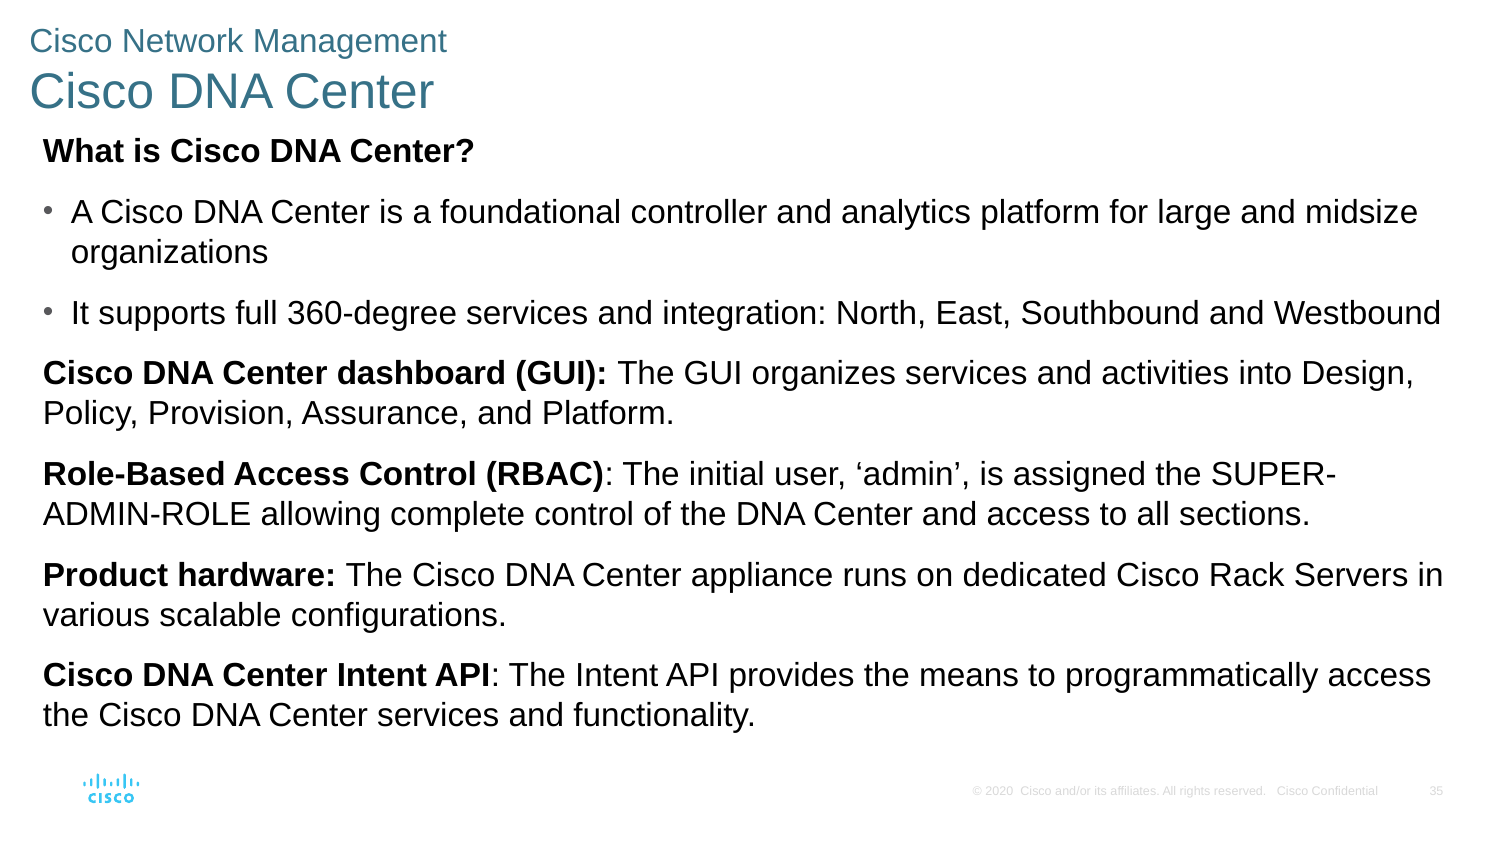

# Cisco Network Management Cisco DNA Center
What is Cisco DNA Center?
A Cisco DNA Center is a foundational controller and analytics platform for large and midsize organizations
It supports full 360-degree services and integration: North, East, Southbound and Westbound
Cisco DNA Center dashboard (GUI): The GUI organizes services and activities into Design, Policy, Provision, Assurance, and Platform.
Role-Based Access Control (RBAC): The initial user, ‘admin’, is assigned the SUPER-ADMIN-ROLE allowing complete control of the DNA Center and access to all sections.
Product hardware: The Cisco DNA Center appliance runs on dedicated Cisco Rack Servers in various scalable configurations.
Cisco DNA Center Intent API: The Intent API provides the means to programmatically access the Cisco DNA Center services and functionality.